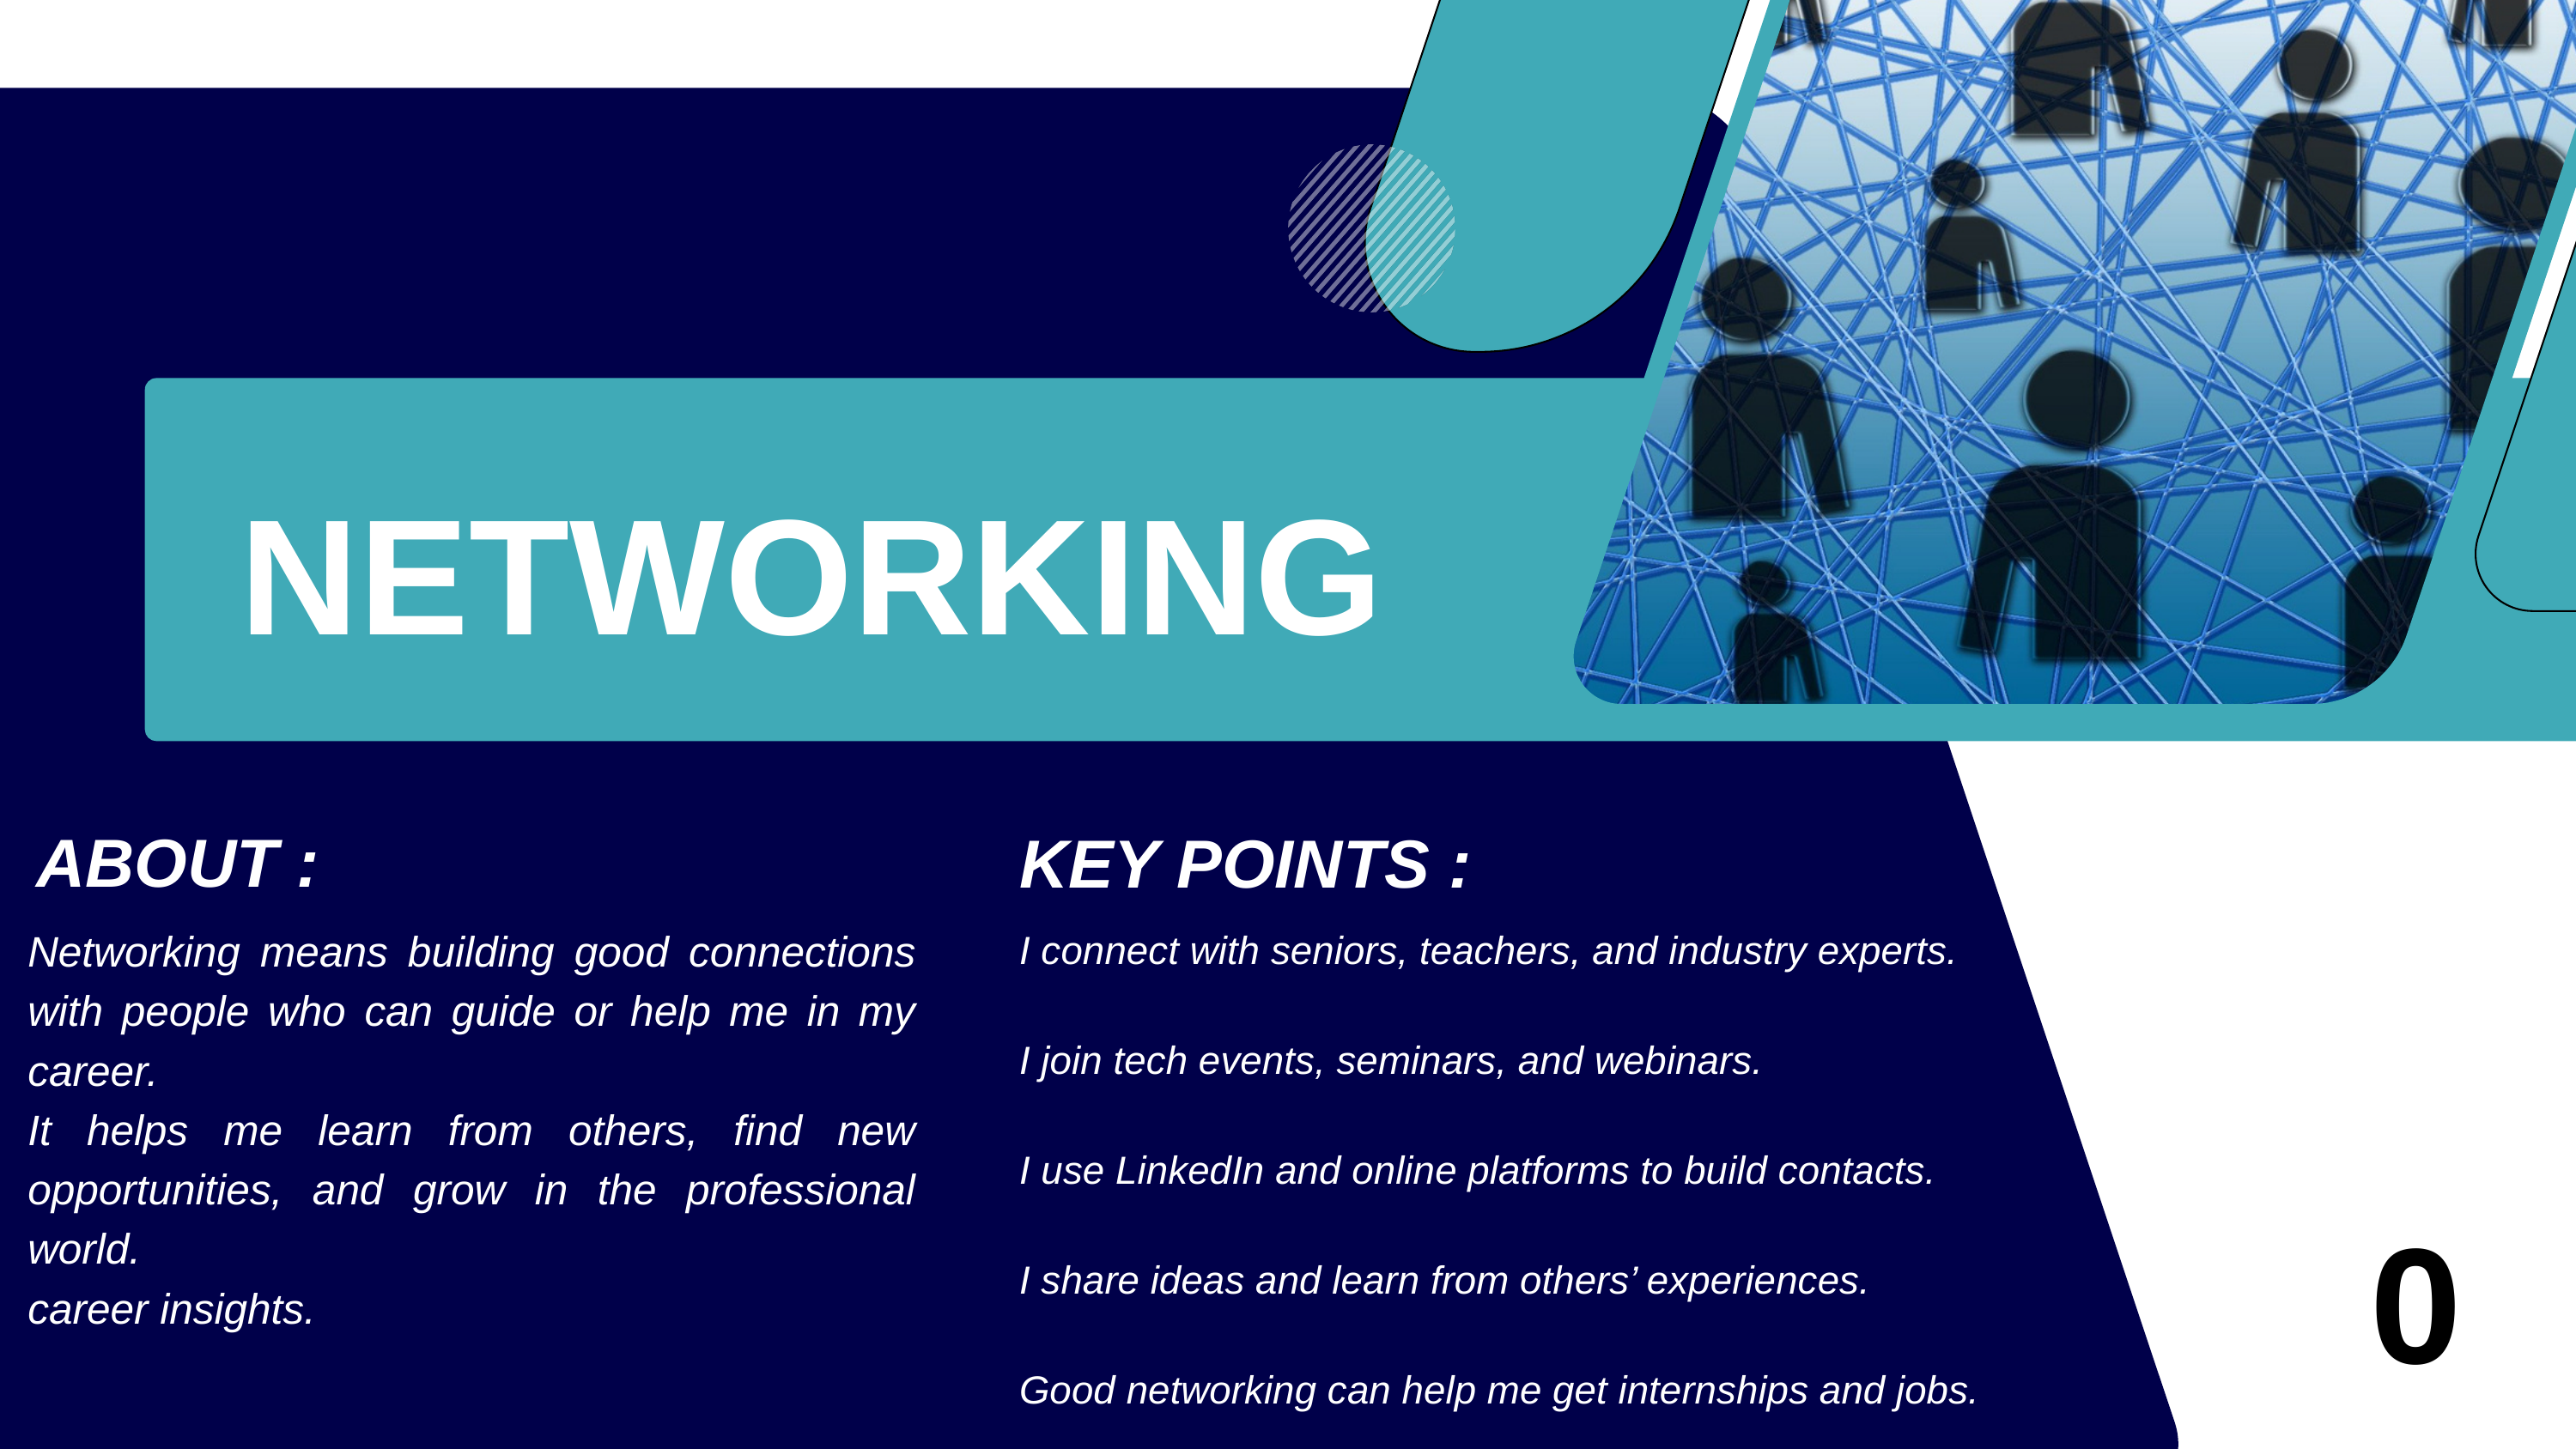

NETWORKING
ABOUT :
KEY POINTS :
Networking means building good connections with people who can guide or help me in my career.
It helps me learn from others, find new opportunities, and grow in the professional world.
career insights.
I connect with seniors, teachers, and industry experts.

I join tech events, seminars, and webinars.

I use LinkedIn and online platforms to build contacts.

I share ideas and learn from others’ experiences.

Good networking can help me get internships and jobs.
06